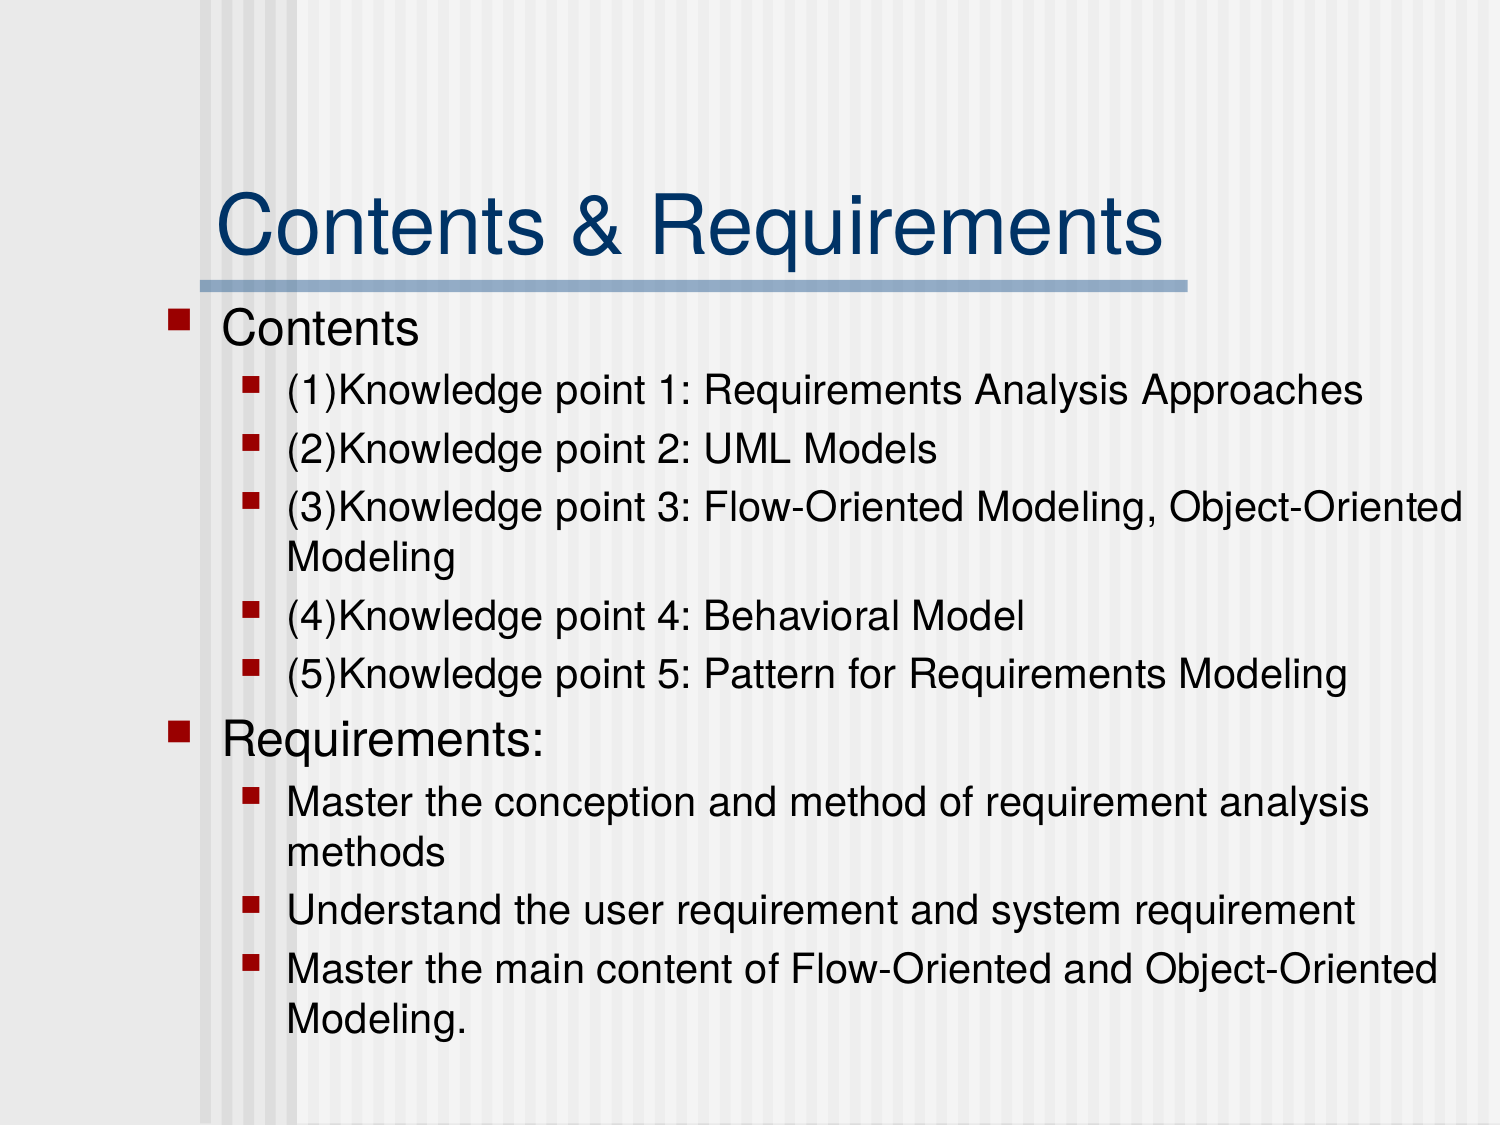

Contents & Requirements
Contents
(1)Knowledge point 1: Requirements Analysis Approaches
(2)Knowledge point 2: UML Models
(3)Knowledge point 3: Flow-Oriented Modeling, Object-Oriented Modeling
(4)Knowledge point 4: Behavioral Model
(5)Knowledge point 5: Pattern for Requirements Modeling
Requirements:
Master the conception and method of requirement analysis methods
Understand the user requirement and system requirement
Master the main content of Flow-Oriented and Object-Oriented Modeling.